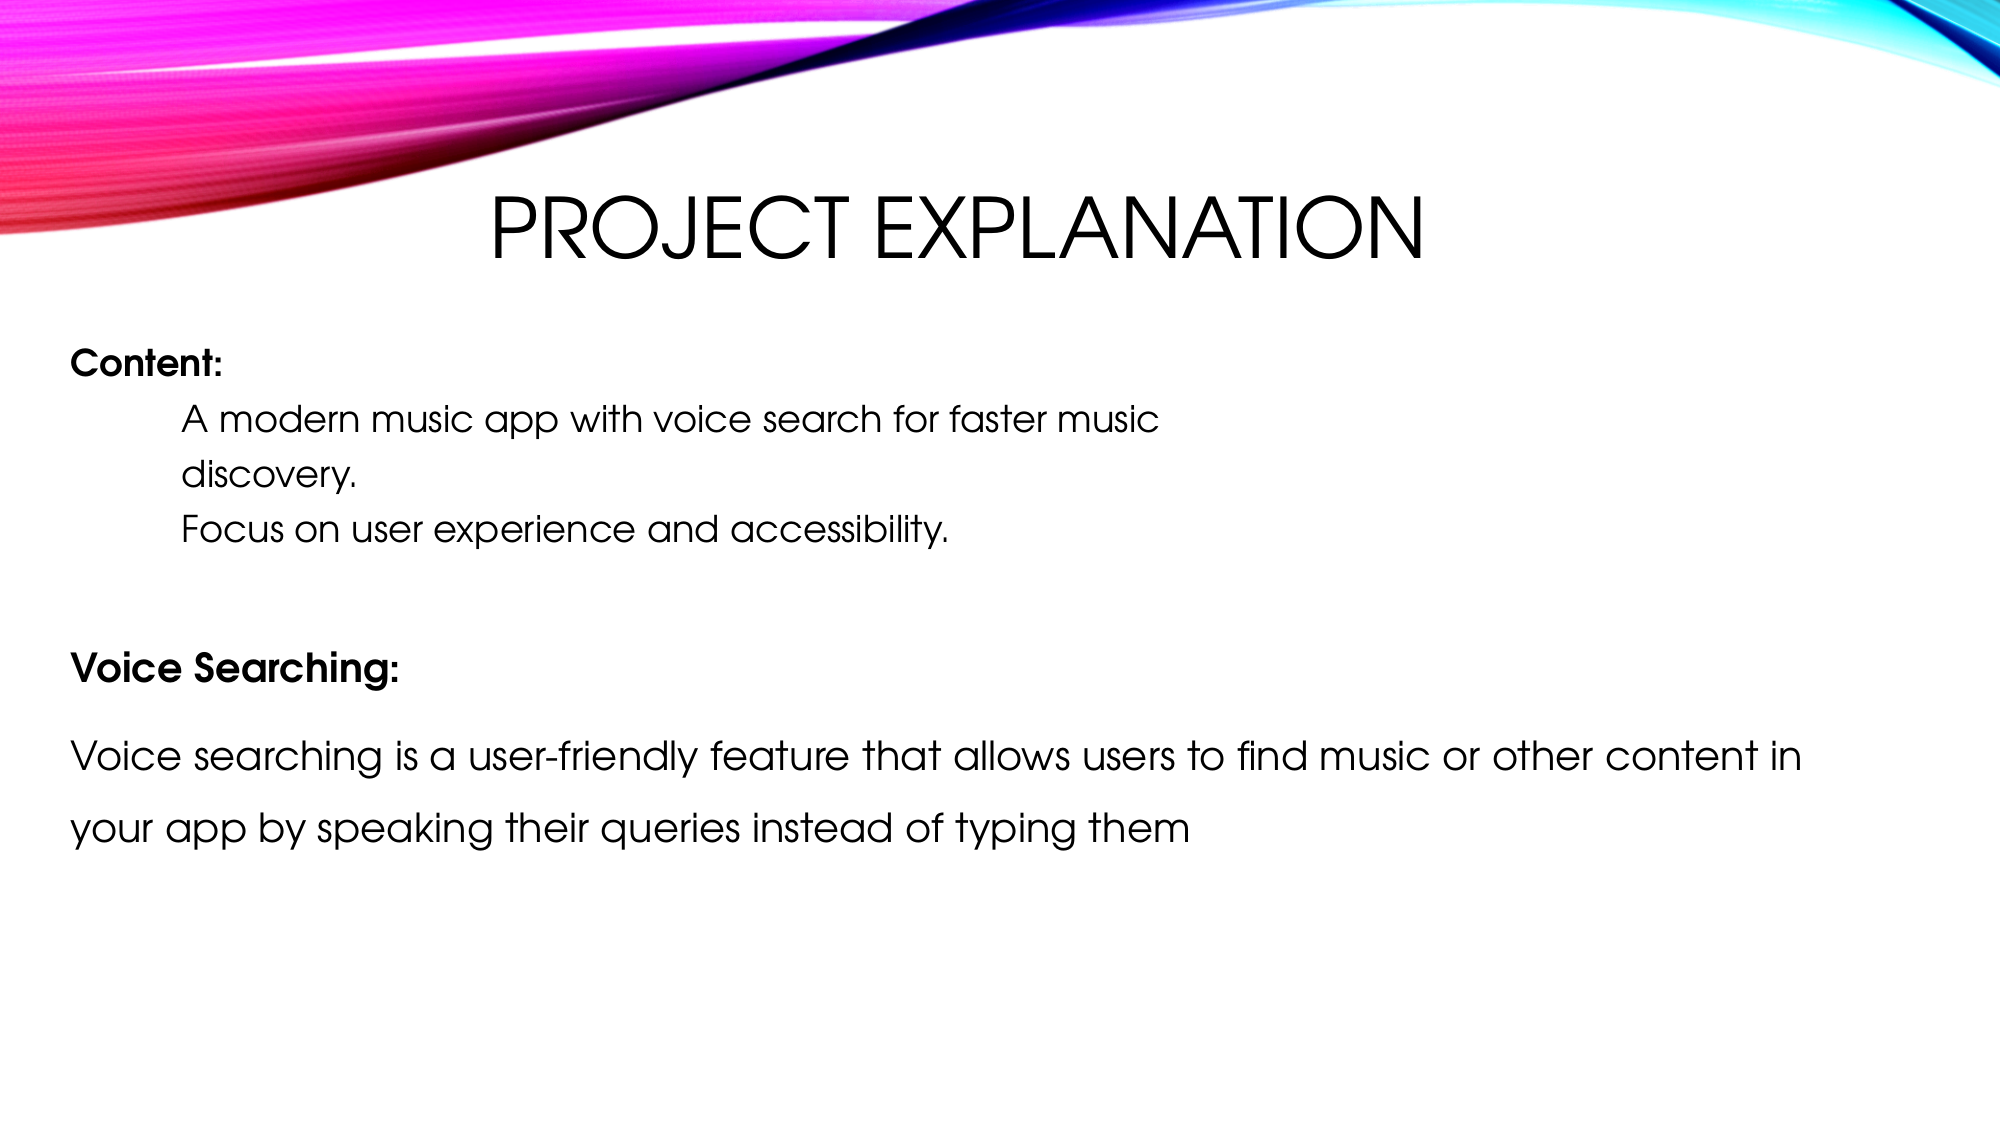

# Project explanation
Content:
	A modern music app with voice search for faster music
 	discovery.
	Focus on user experience and accessibility.

Voice Searching:
Voice searching is a user-friendly feature that allows users to find music or other content in your app by speaking their queries instead of typing them